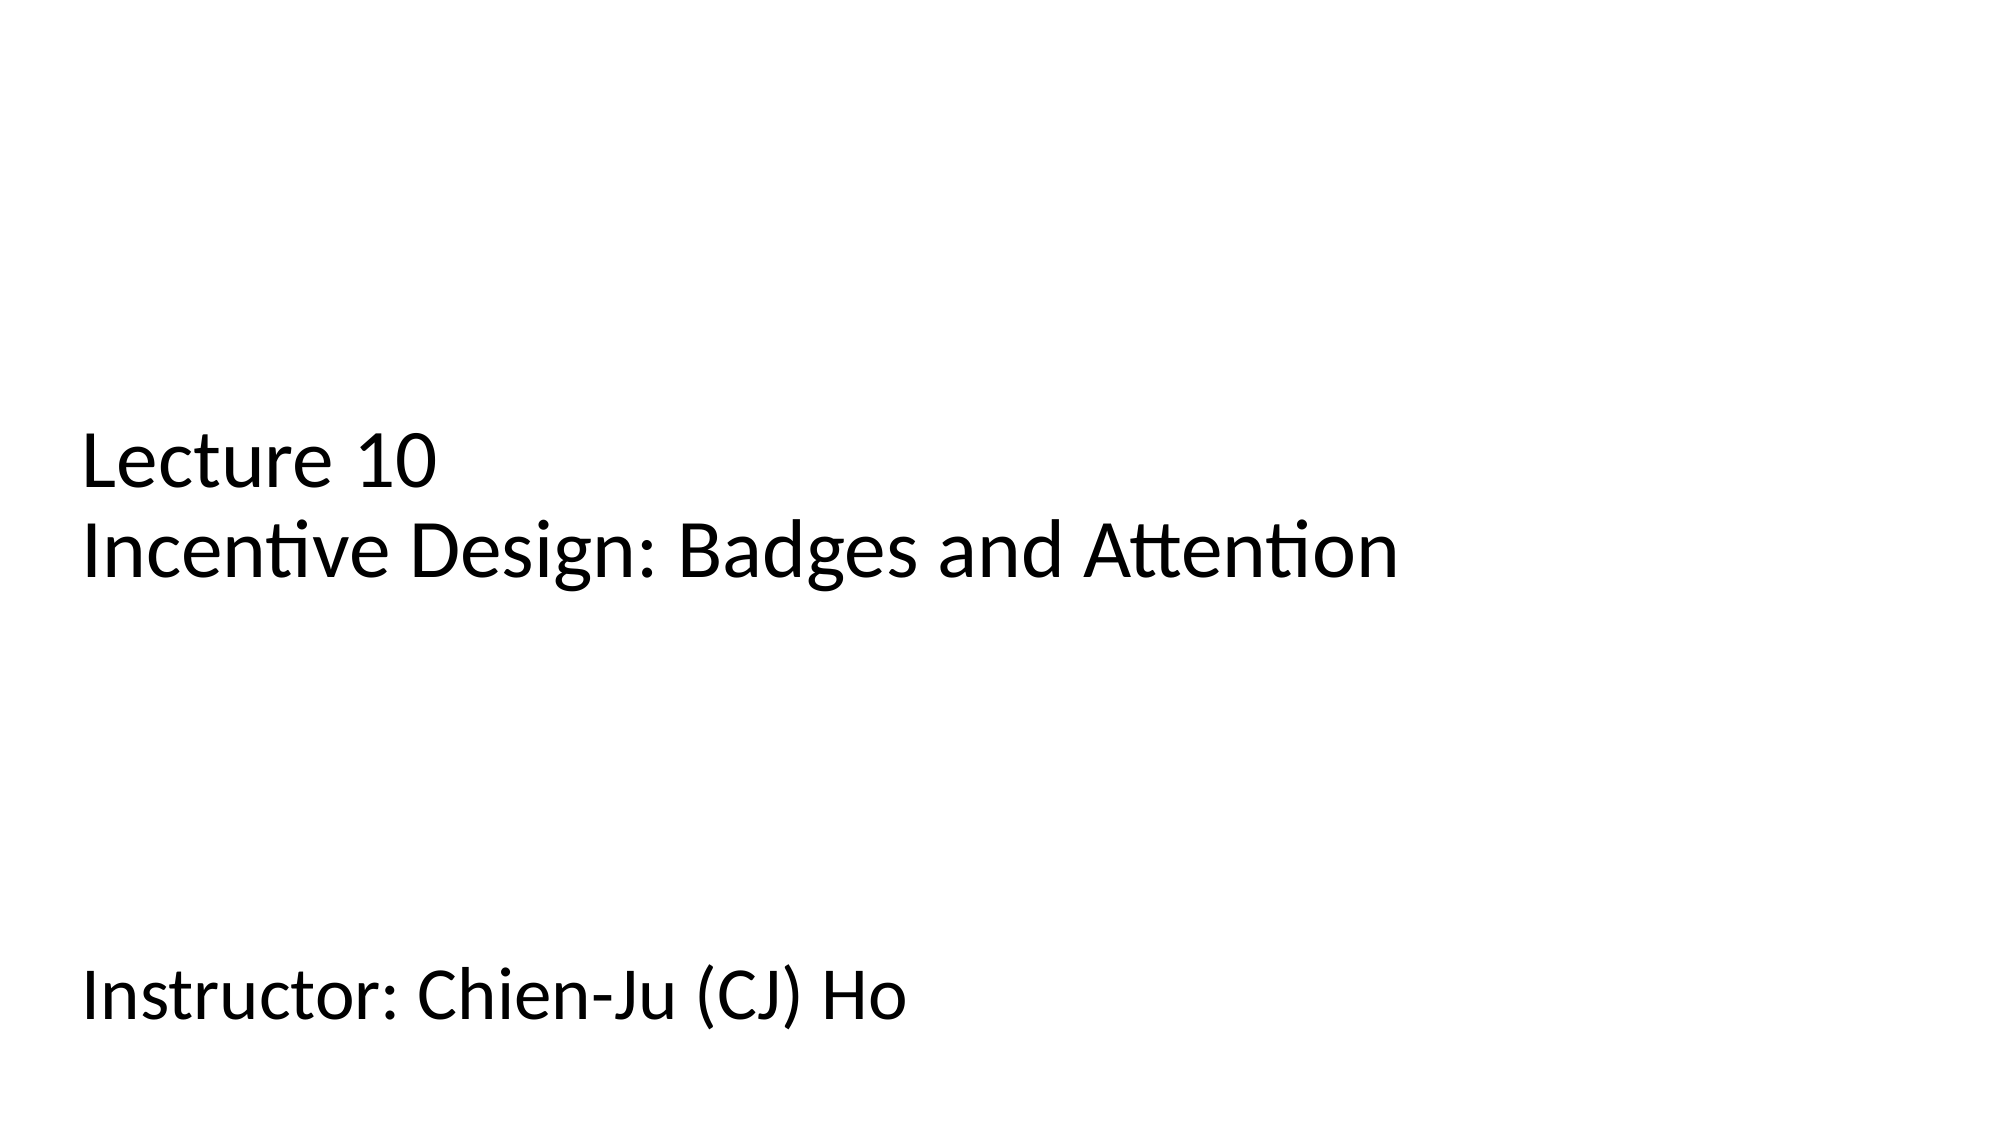

# Lecture 10 Incentive Design: Badges and Attention

Instructor: Chien-Ju (CJ) Ho